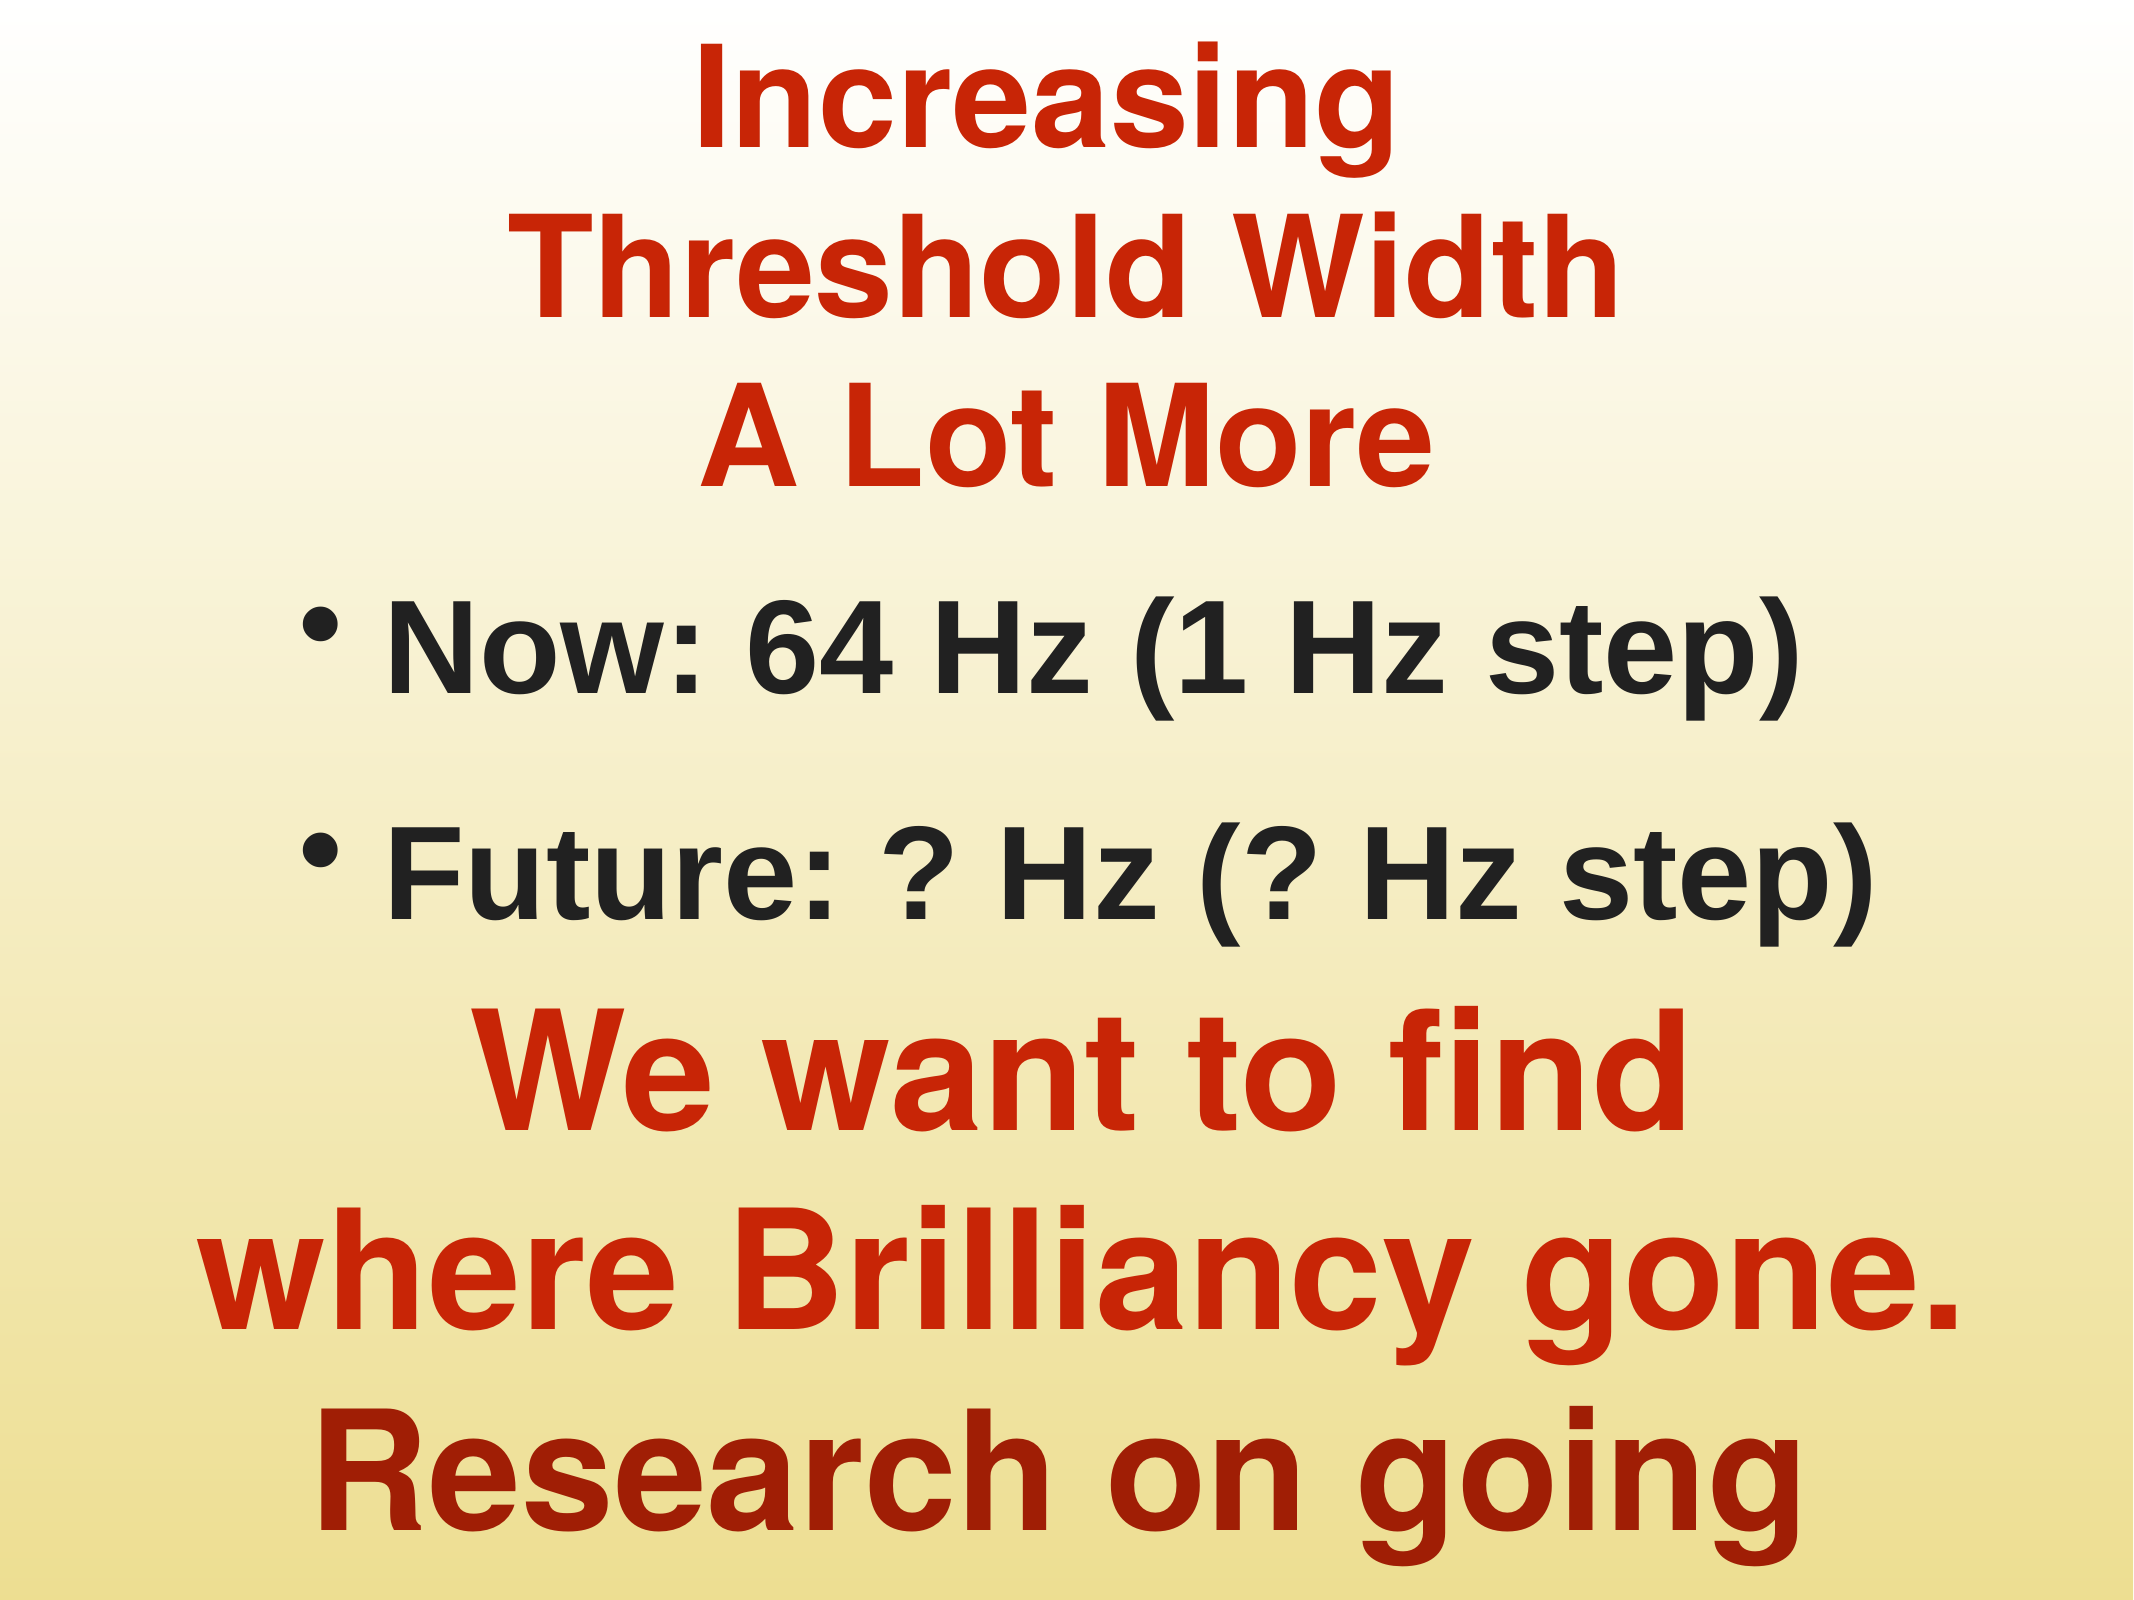

# Increasing Threshold Width A Lot More
 Now: 64 Hz (1 Hz step)
 Future: ? Hz (? Hz step)
We want to find
where Brilliancy gone.
Research on going

57